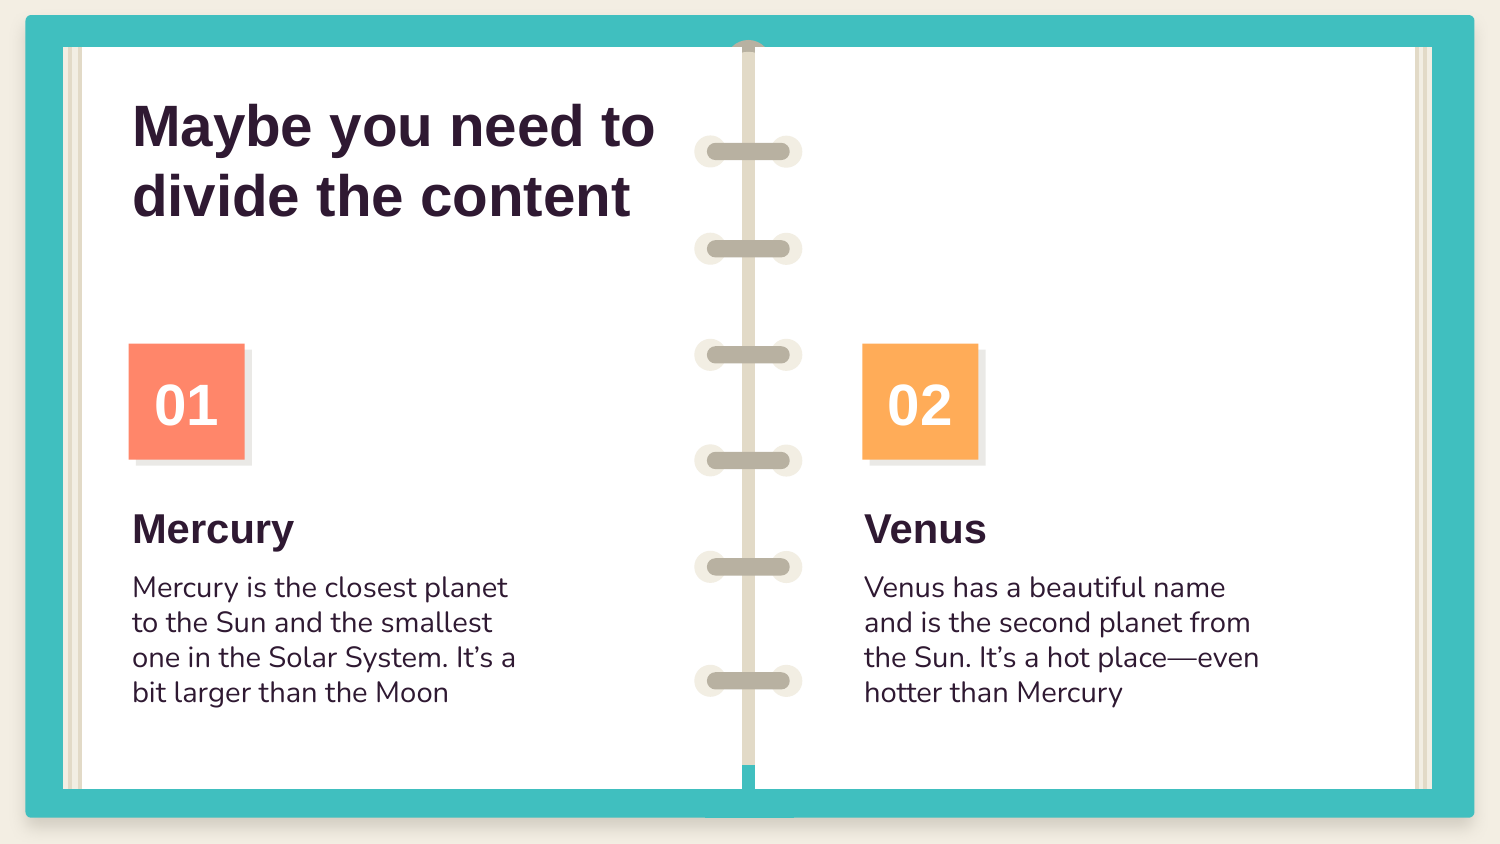

# Maybe you need to divide the content

01
02
Mercury
Venus
Mercury is the closest planet to the Sun and the smallest one in the Solar System. It’s a bit larger than the Moon
Venus has a beautiful name and is the second planet from the Sun. It’s a hot place—even hotter than Mercury